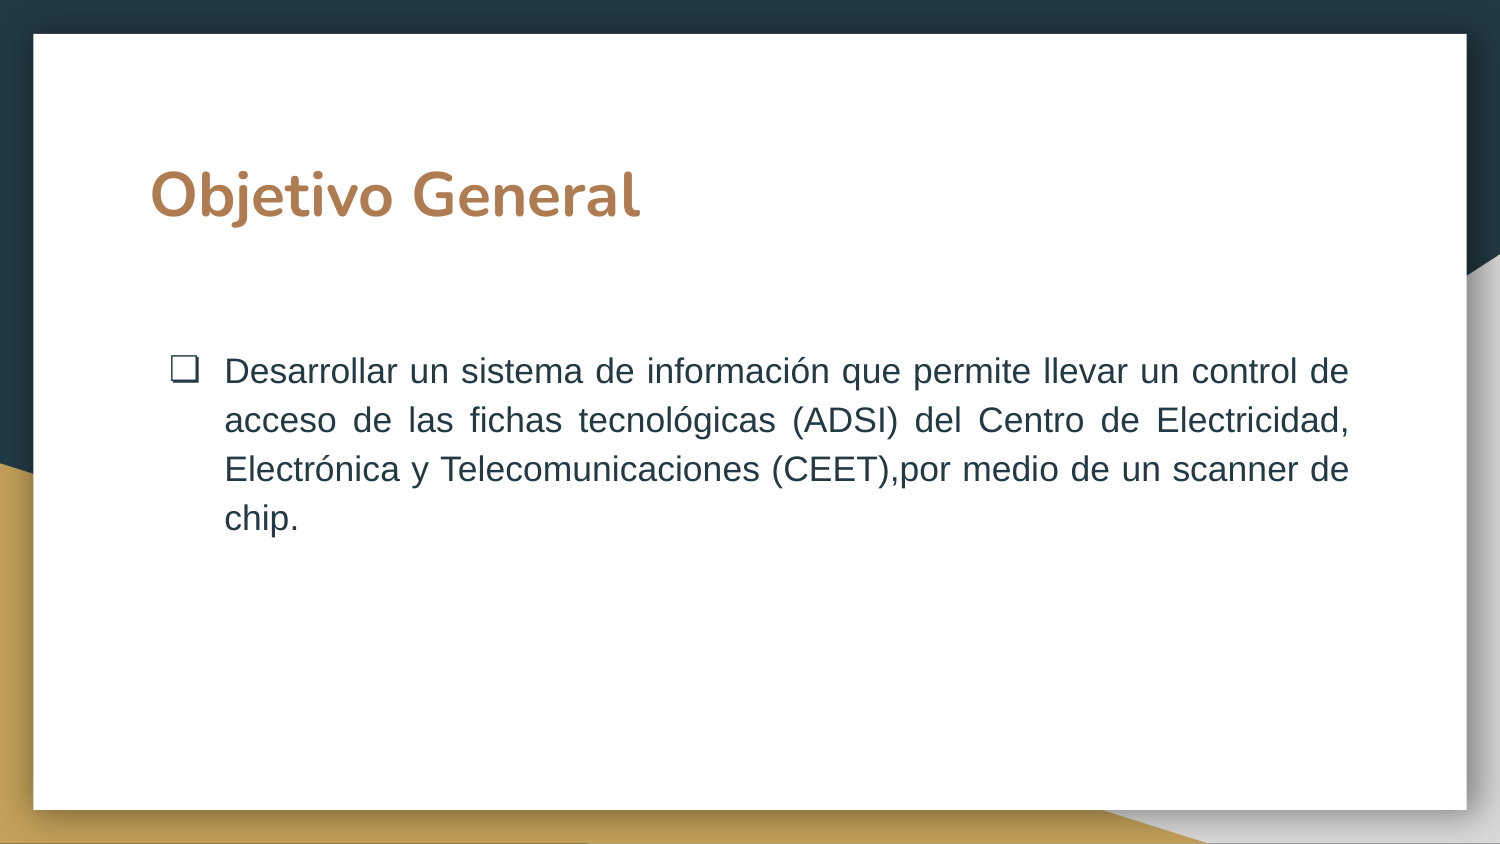

# Objetivo General
Desarrollar un sistema de información que permite llevar un control de acceso de las fichas tecnológicas (ADSI) del Centro de Electricidad, Electrónica y Telecomunicaciones (CEET),por medio de un scanner de chip.